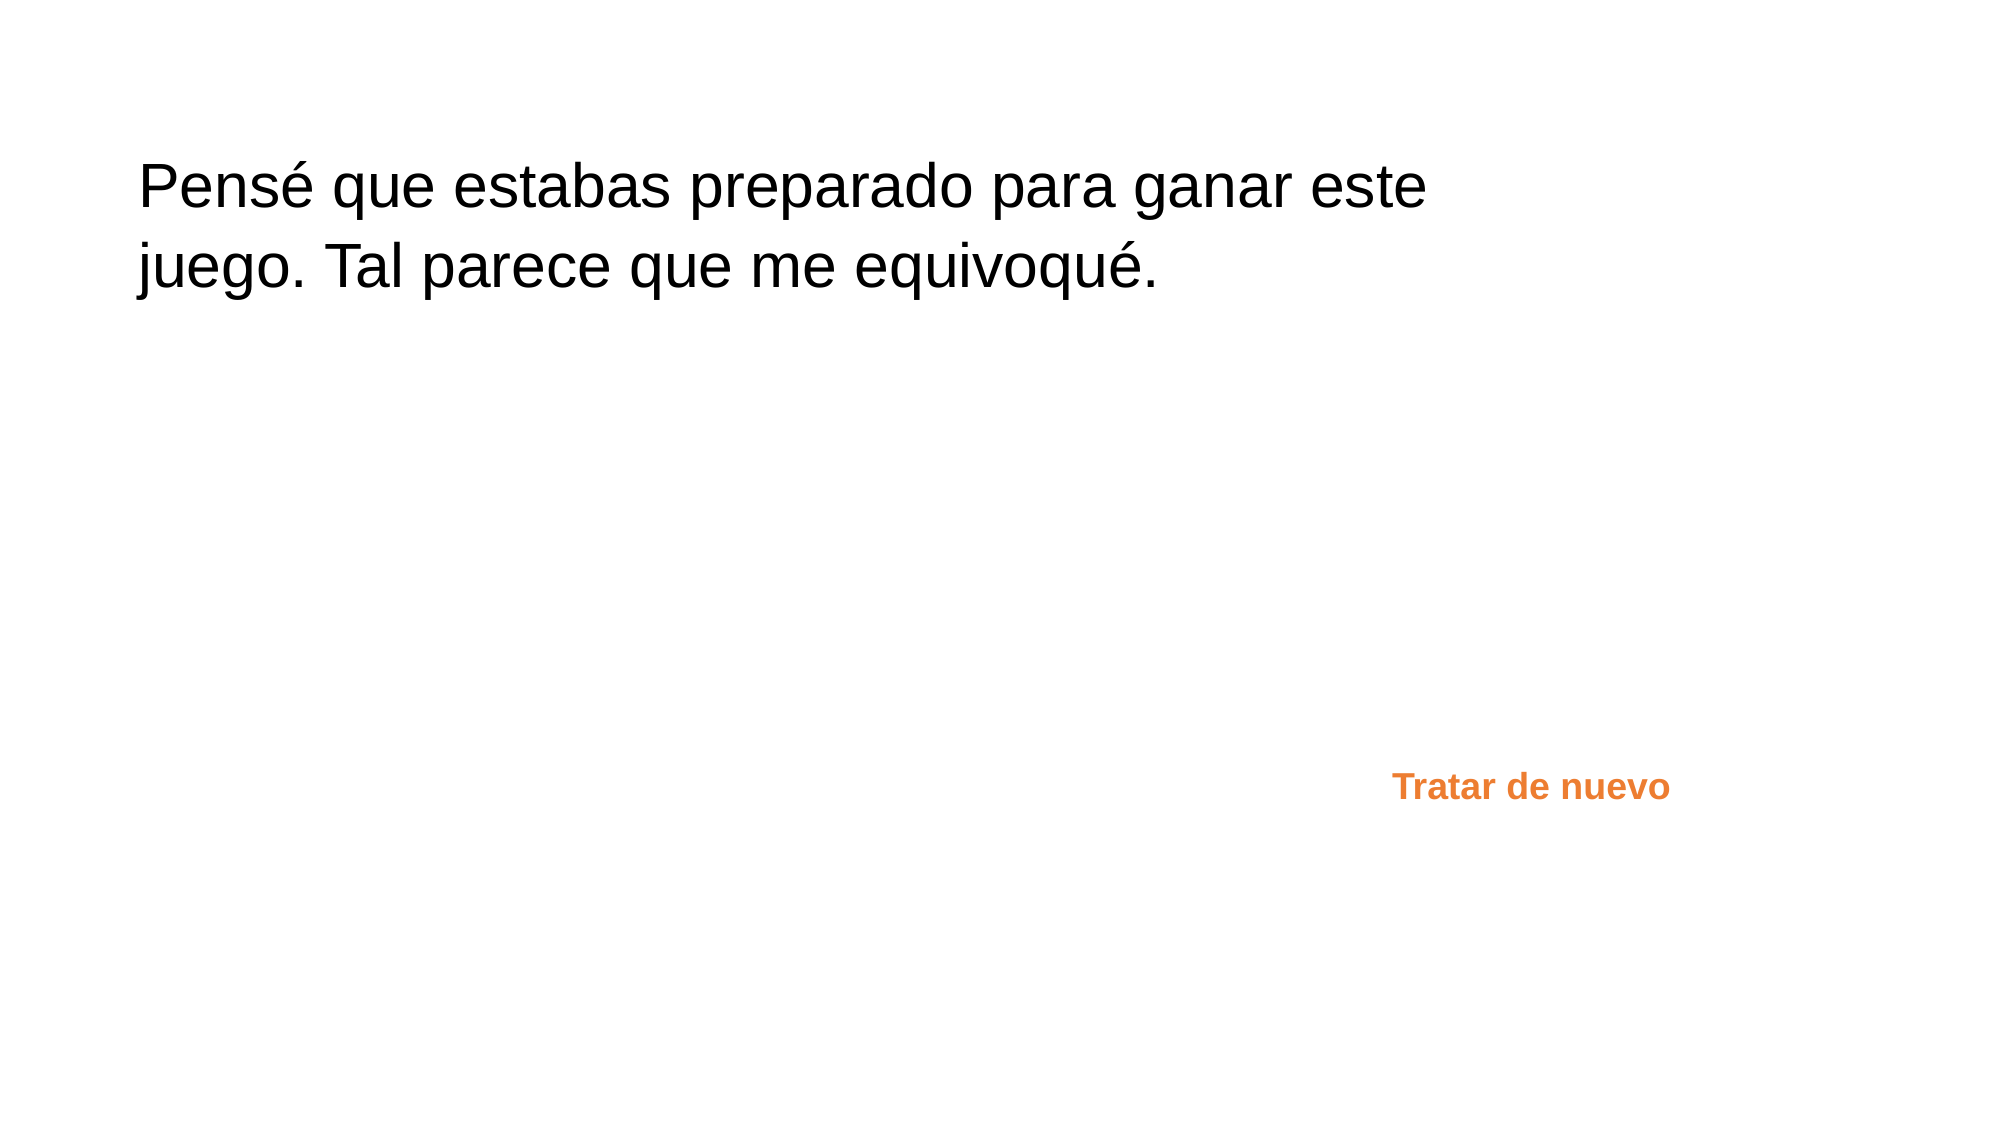

Pensé que estabas preparado para ganar este juego. Tal parece que me equivoqué.
Tratar de nuevo